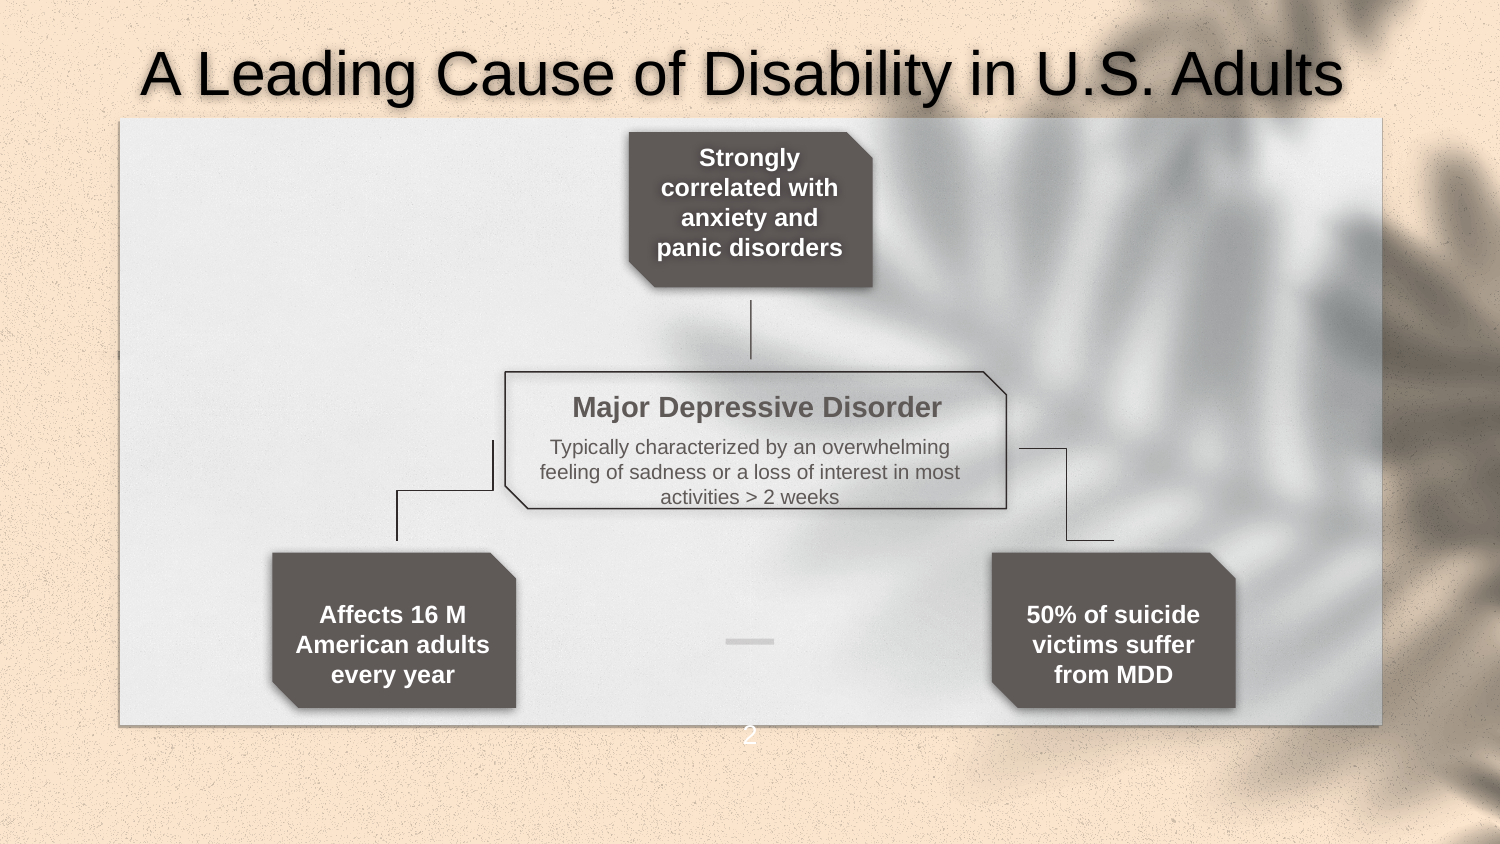

A Leading Cause of Disability in U.S. Adults
Strongly correlated with anxiety and panic disorders

Major Depressive Disorder
Typically characterized by an overwhelming feeling of sadness or a loss of interest in most activities > 2 weeks

Affects 16 M American adults every year
50% of suicide victims suffer from MDD

2